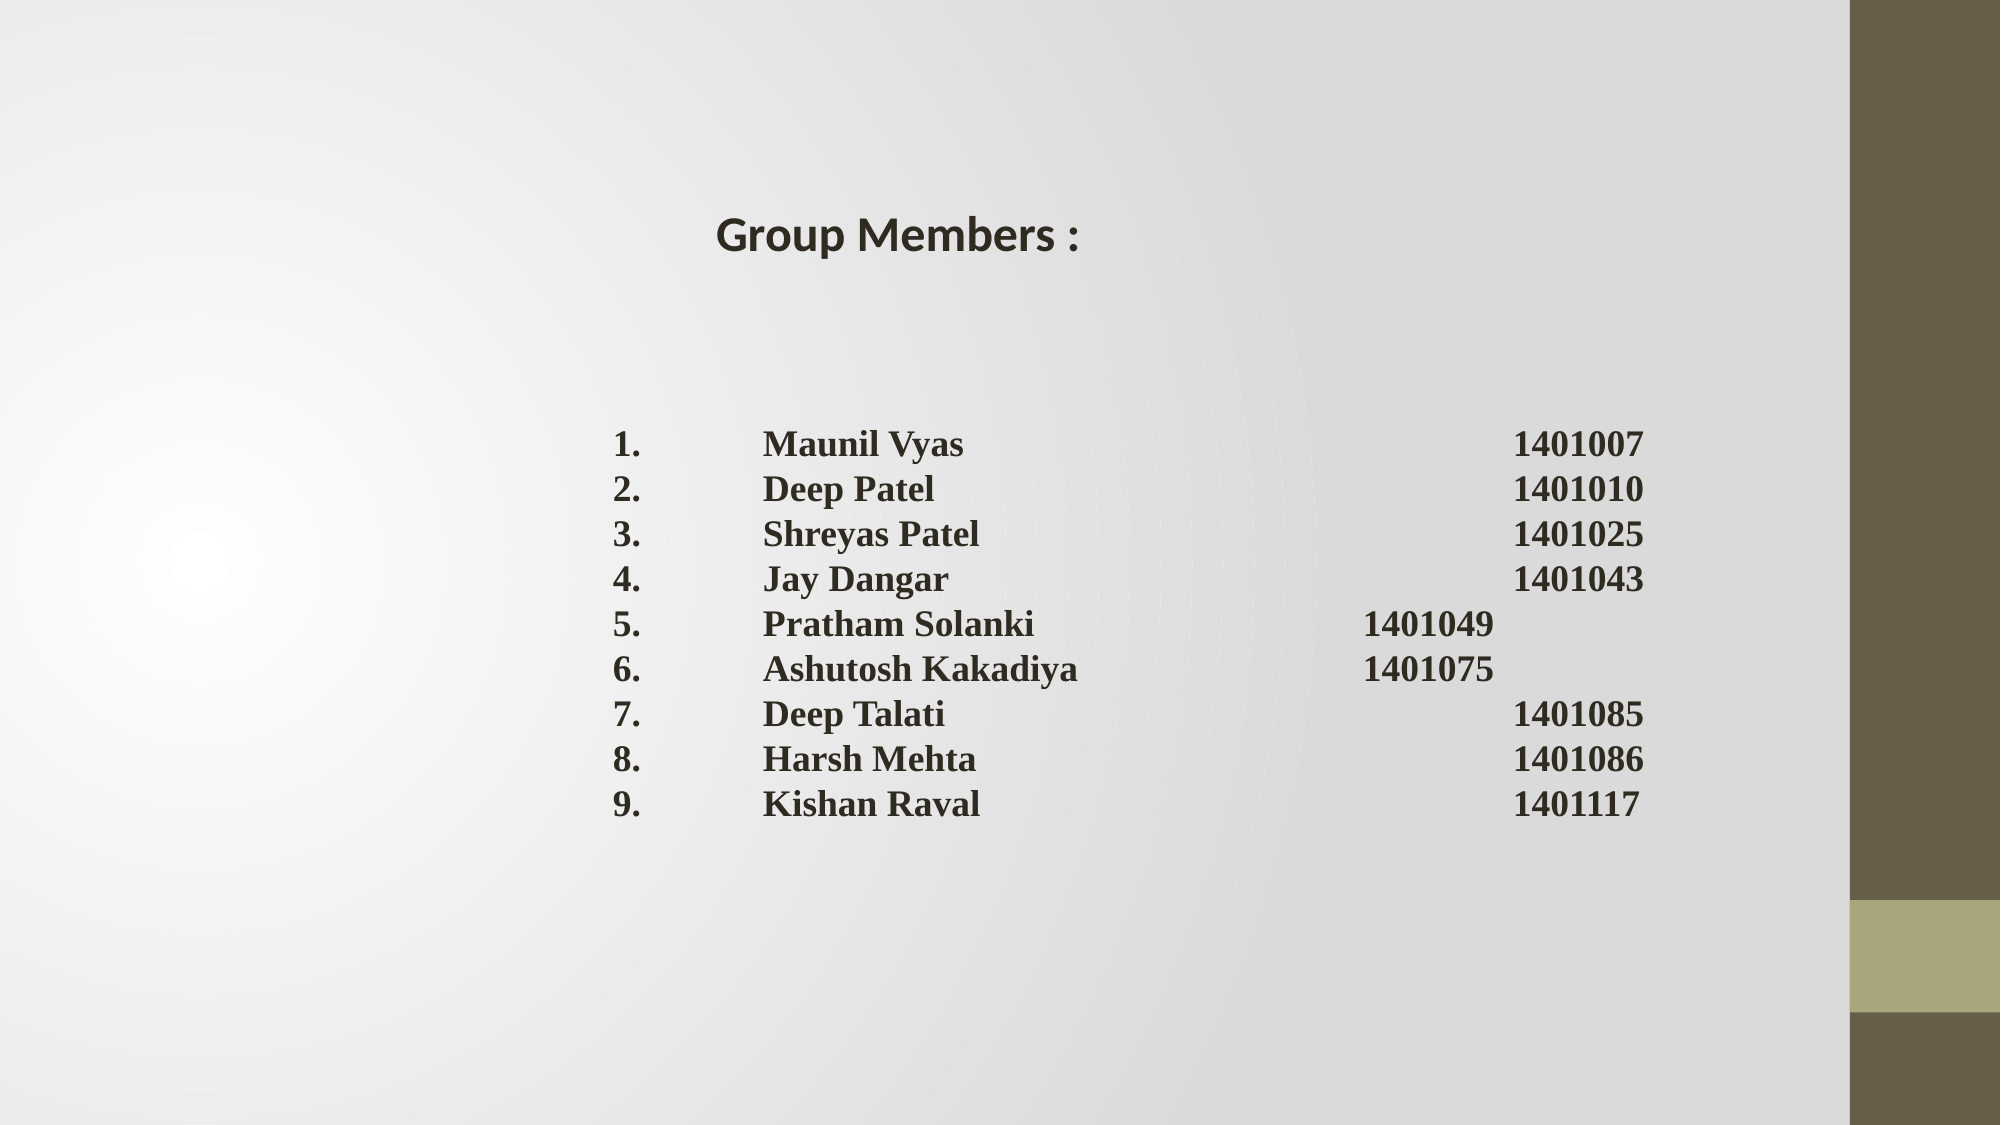

Group Members :
1.	Maunil Vyas				1401007
2.	Deep Patel				1401010
3.	Shreyas Patel				1401025
4.	Jay Dangar				1401043
5.	Pratham Solanki			1401049
6.	Ashutosh Kakadiya		1401075
7.	Deep Talati				1401085
8.	Harsh Mehta				1401086
9.	Kishan Raval				1401117